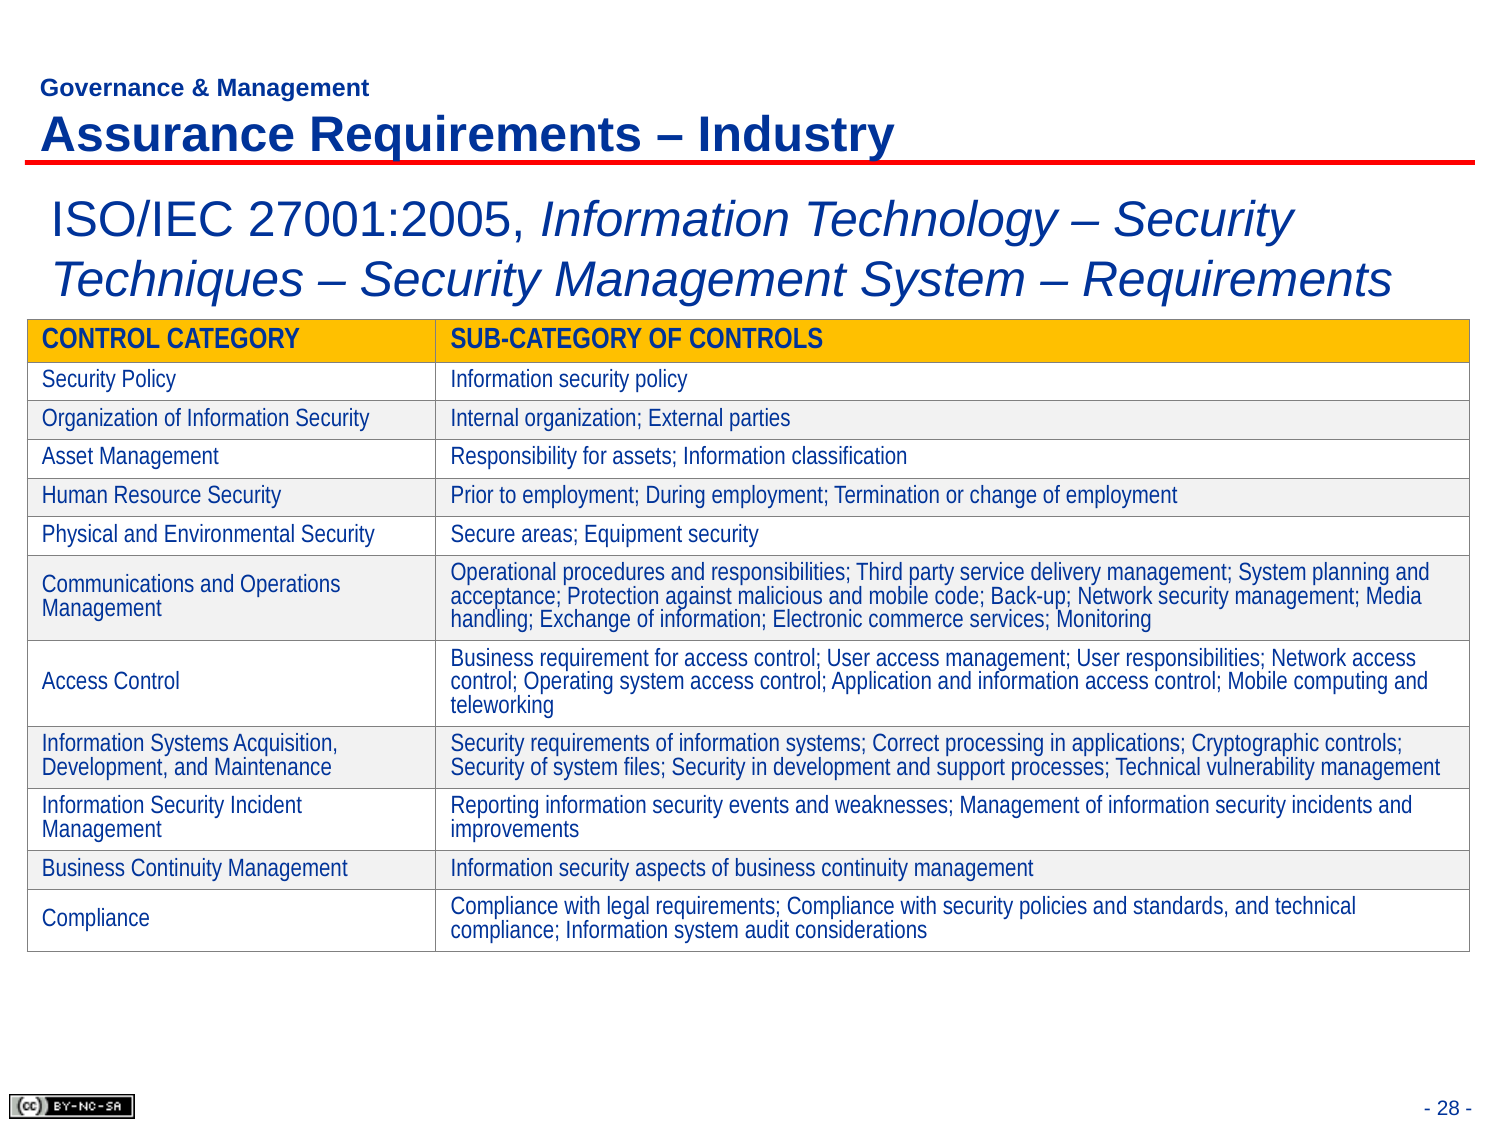

# Governance & Management Assurance Requirements – Industry
ISO/IEC 27001:2005, Information Technology – Security Techniques – Security Management System – Requirements

| CONTROL CATEGORY | SUB-CATEGORY OF CONTROLS |
| --- | --- |
| Security Policy | Information security policy |
| Organization of Information Security | Internal organization; External parties |
| Asset Management | Responsibility for assets; Information classification |
| Human Resource Security | Prior to employment; During employment; Termination or change of employment |
| Physical and Environmental Security | Secure areas; Equipment security |
| Communications and Operations Management | Operational procedures and responsibilities; Third party service delivery management; System planning and acceptance; Protection against malicious and mobile code; Back-up; Network security management; Media handling; Exchange of information; Electronic commerce services; Monitoring |
| Access Control | Business requirement for access control; User access management; User responsibilities; Network access control; Operating system access control; Application and information access control; Mobile computing and teleworking |
| Information Systems Acquisition, Development, and Maintenance | Security requirements of information systems; Correct processing in applications; Cryptographic controls; Security of system files; Security in development and support processes; Technical vulnerability management |
| Information Security Incident Management | Reporting information security events and weaknesses; Management of information security incidents and improvements |
| Business Continuity Management | Information security aspects of business continuity management |
| Compliance | Compliance with legal requirements; Compliance with security policies and standards, and technical compliance; Information system audit considerations |
- 28 -